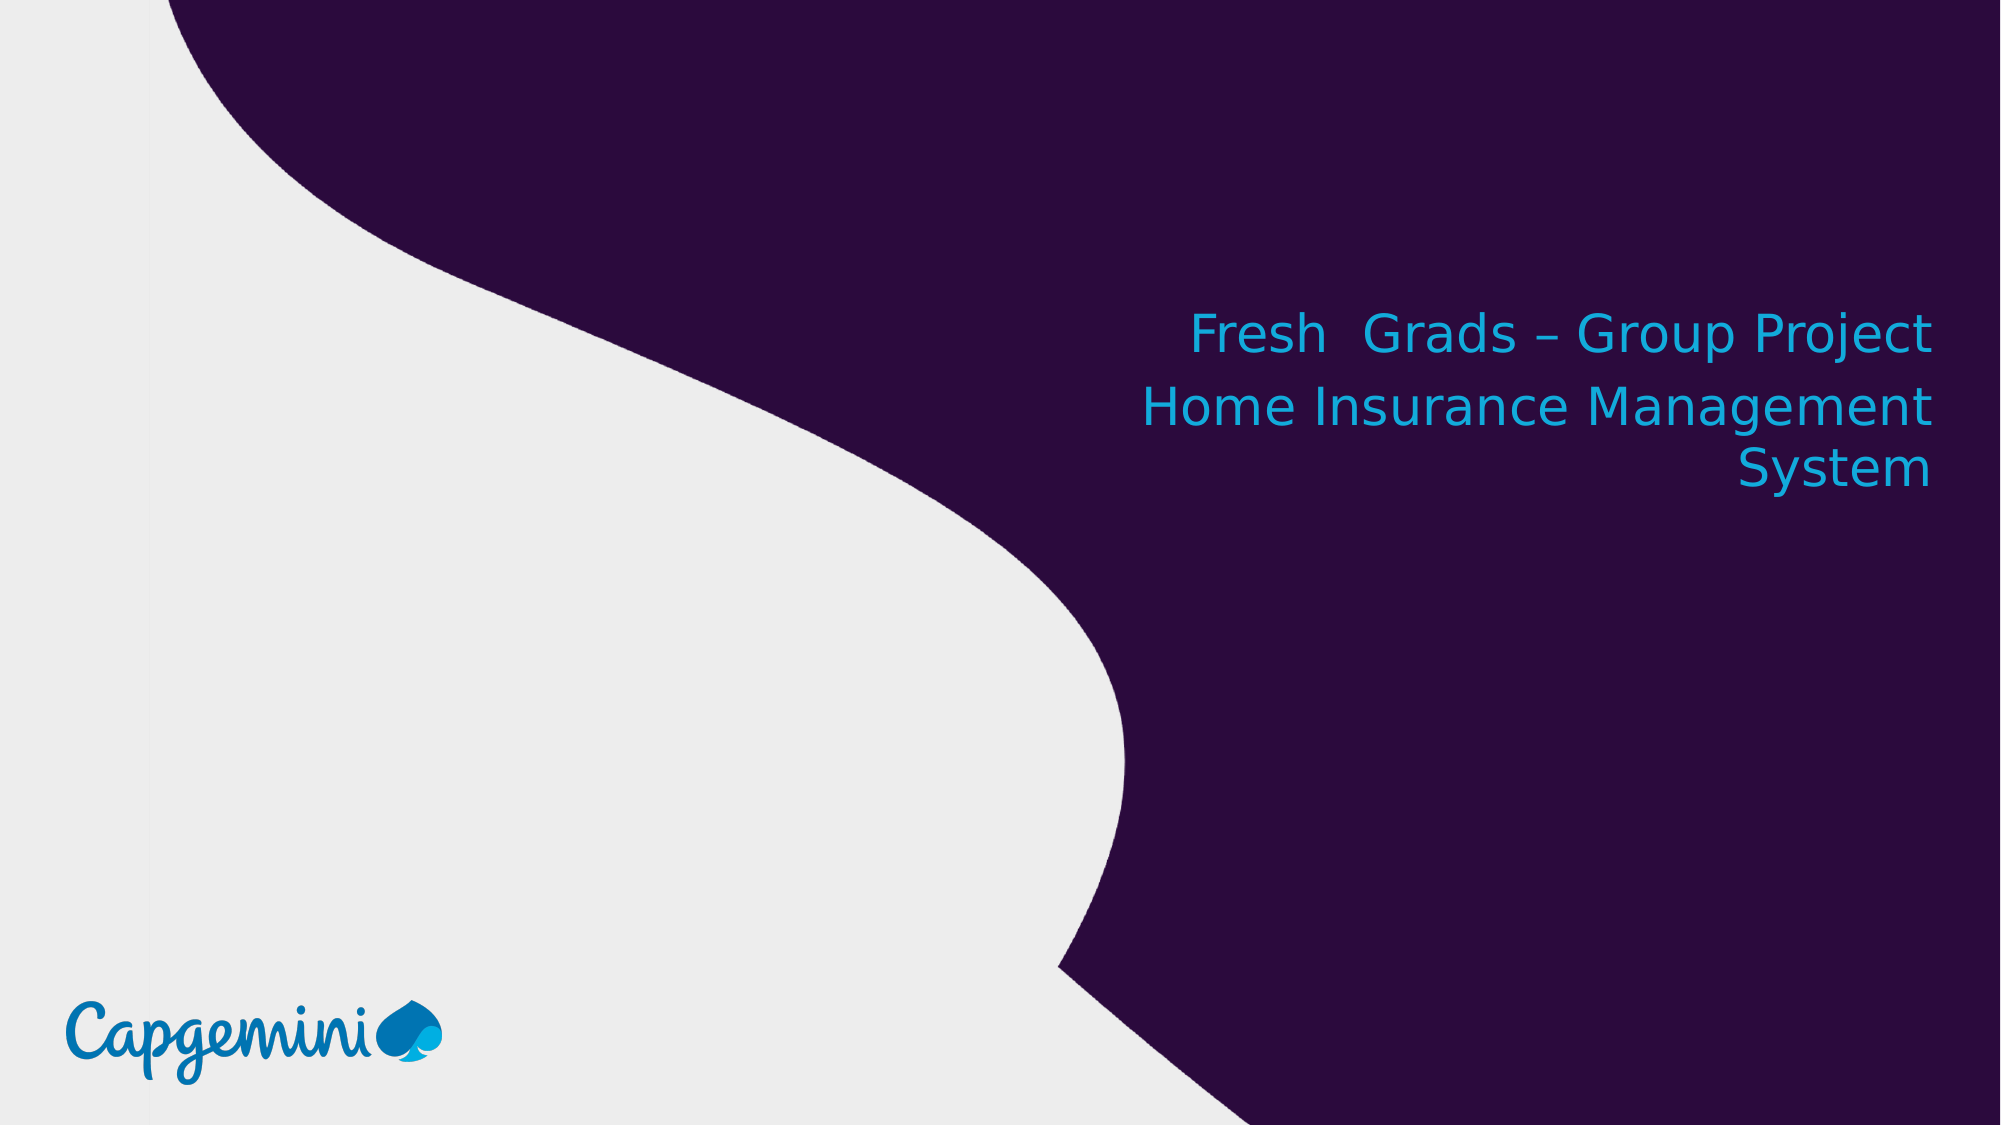

Fresh  Grads – Group Project
Home Insurance Management System